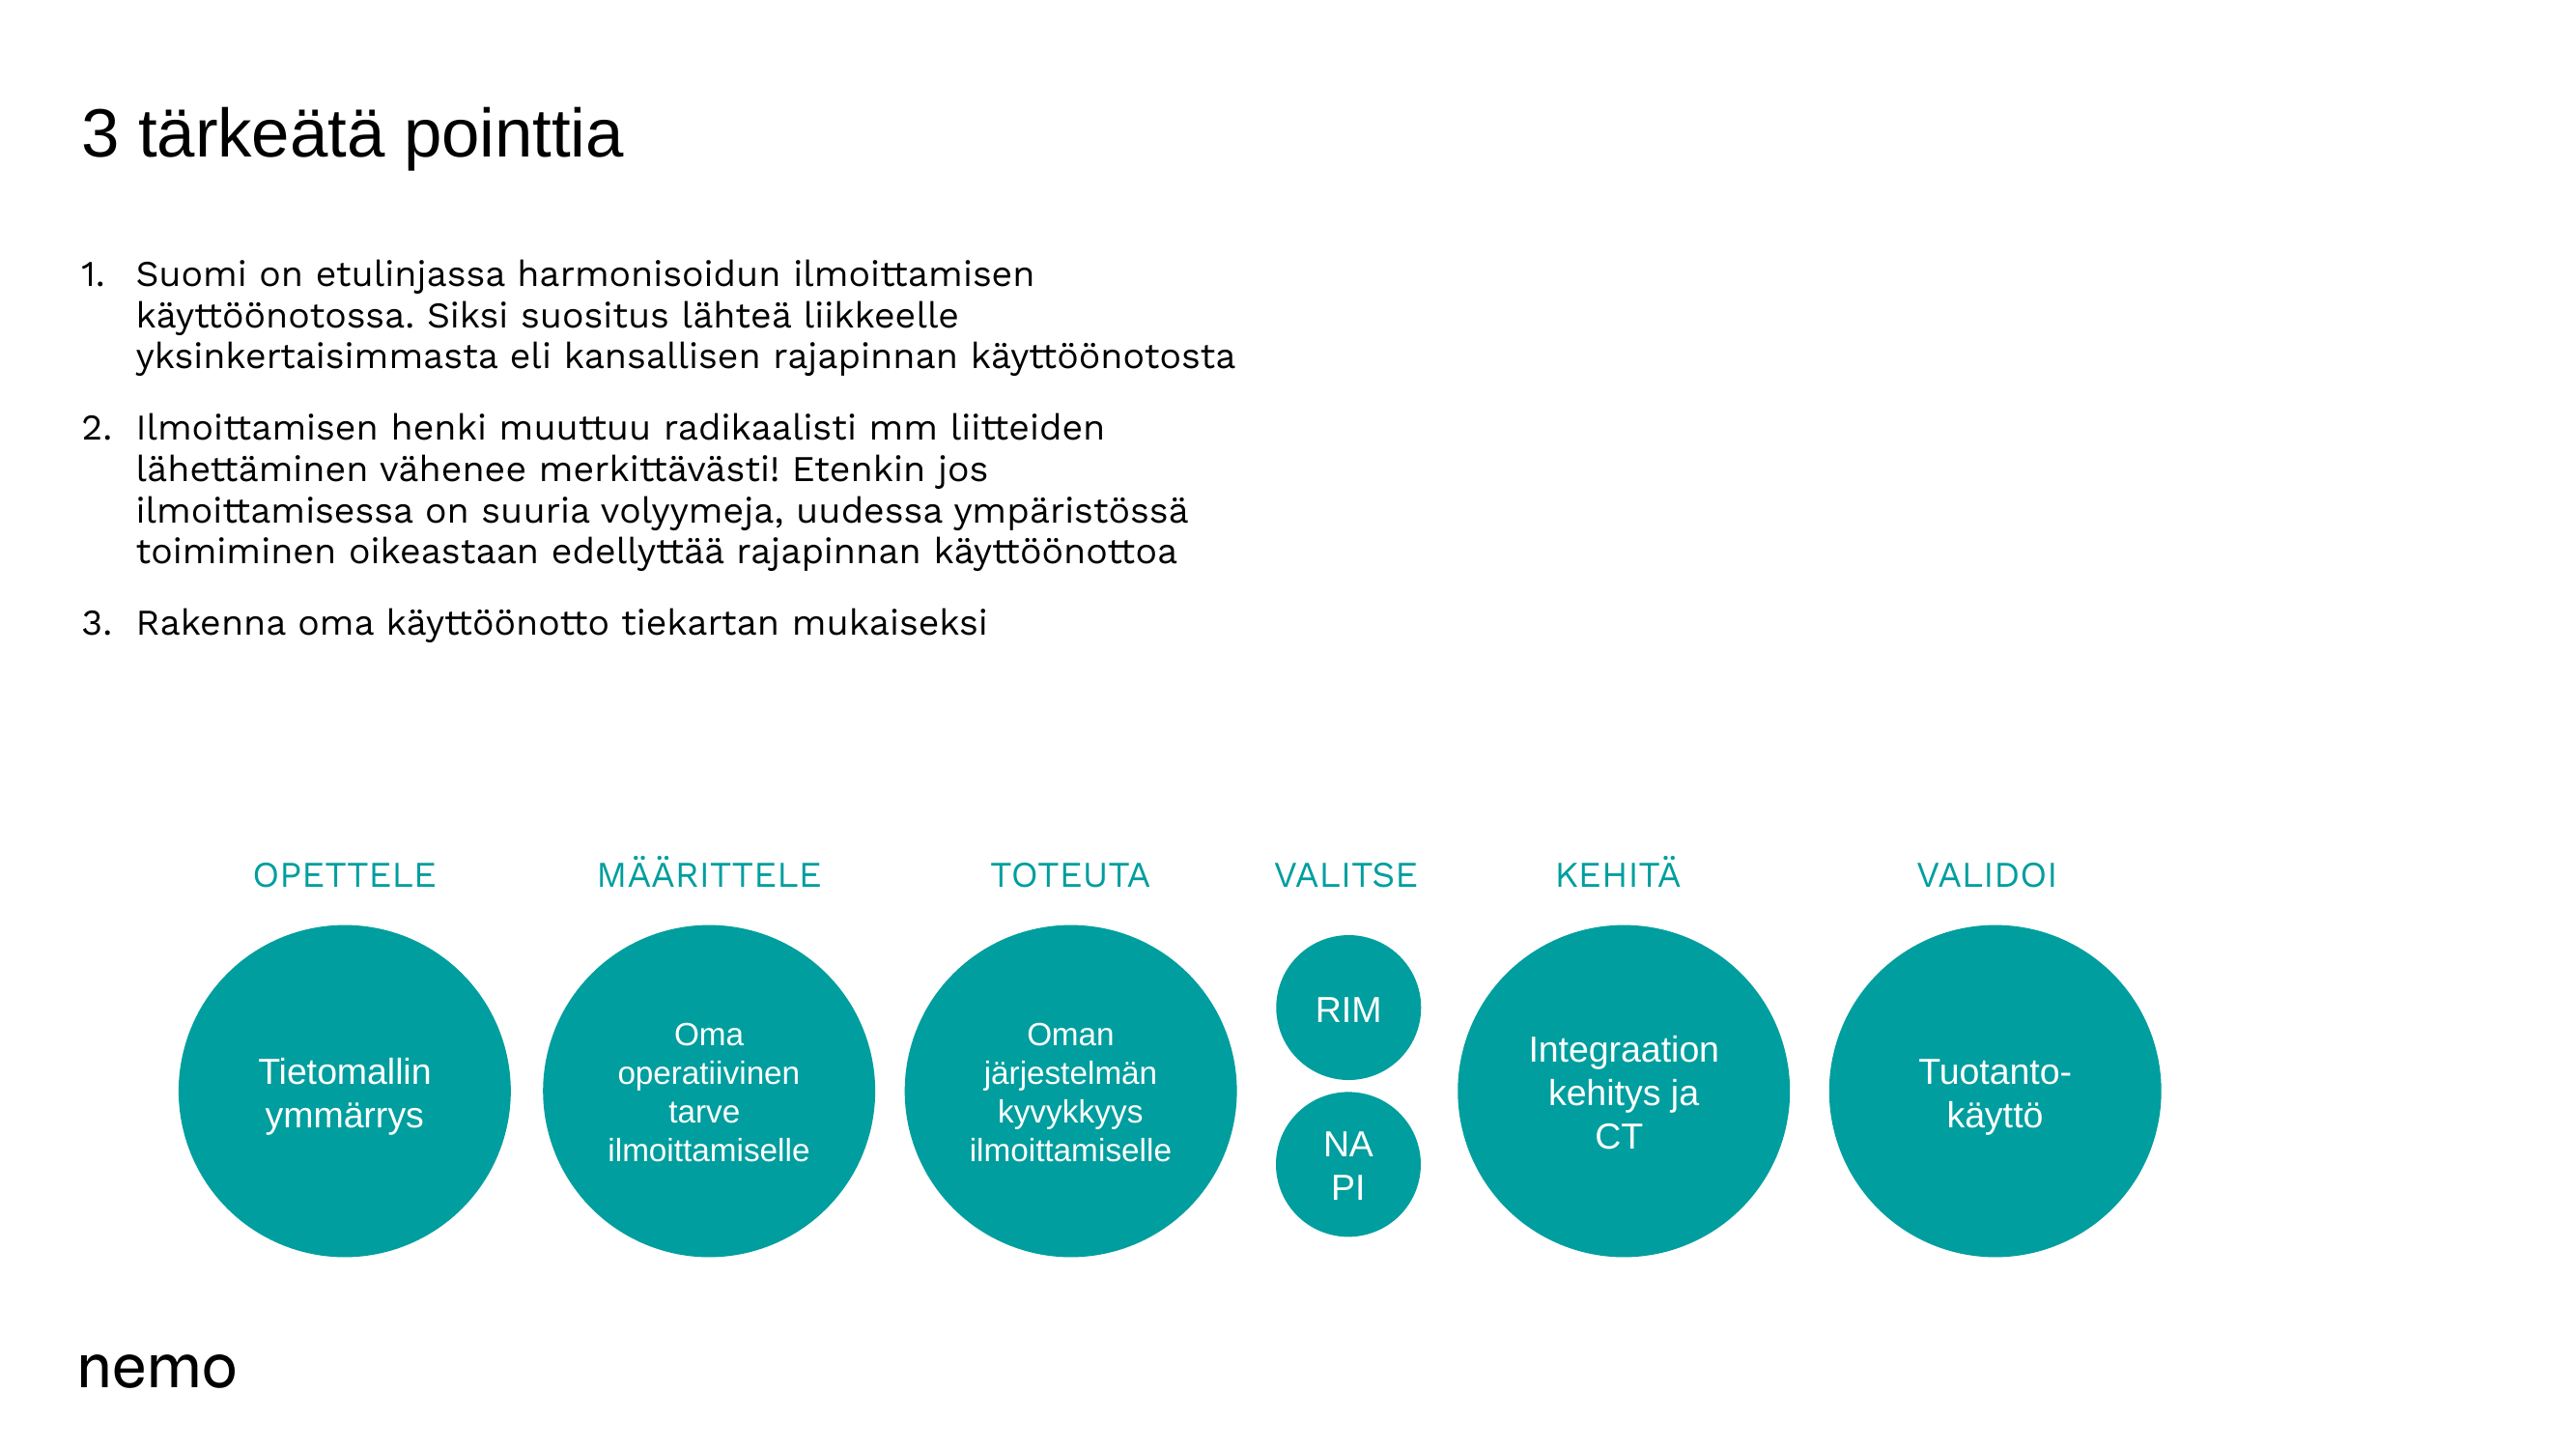

# 3 tärkeätä pointtia

Suomi on etulinjassa harmonisoidun ilmoittamisen käyttöönotossa. Siksi suositus lähteä liikkeelle yksinkertaisimmasta eli kansallisen rajapinnan käyttöönotosta
Ilmoittamisen henki muuttuu radikaalisti mm liitteiden lähettäminen vähenee merkittävästi! Etenkin jos ilmoittamisessa on suuria volyymeja, uudessa ympäristössä toimiminen oikeastaan edellyttää rajapinnan käyttöönottoa
Rakenna oma käyttöönotto tiekartan mukaiseksi
OPETTELE
MÄÄRITTELE
TOTEUTA
VALITSE
KEHITÄ
VALIDOI
Tietomallin ymmärrys
Oma operatiivinen tarve 
ilmoittamiselle
Oman järjestelmän kyvykkyys
ilmoittamiselle
Integraation kehitys ja CT
Tuotanto-käyttö
RIM
NAPI